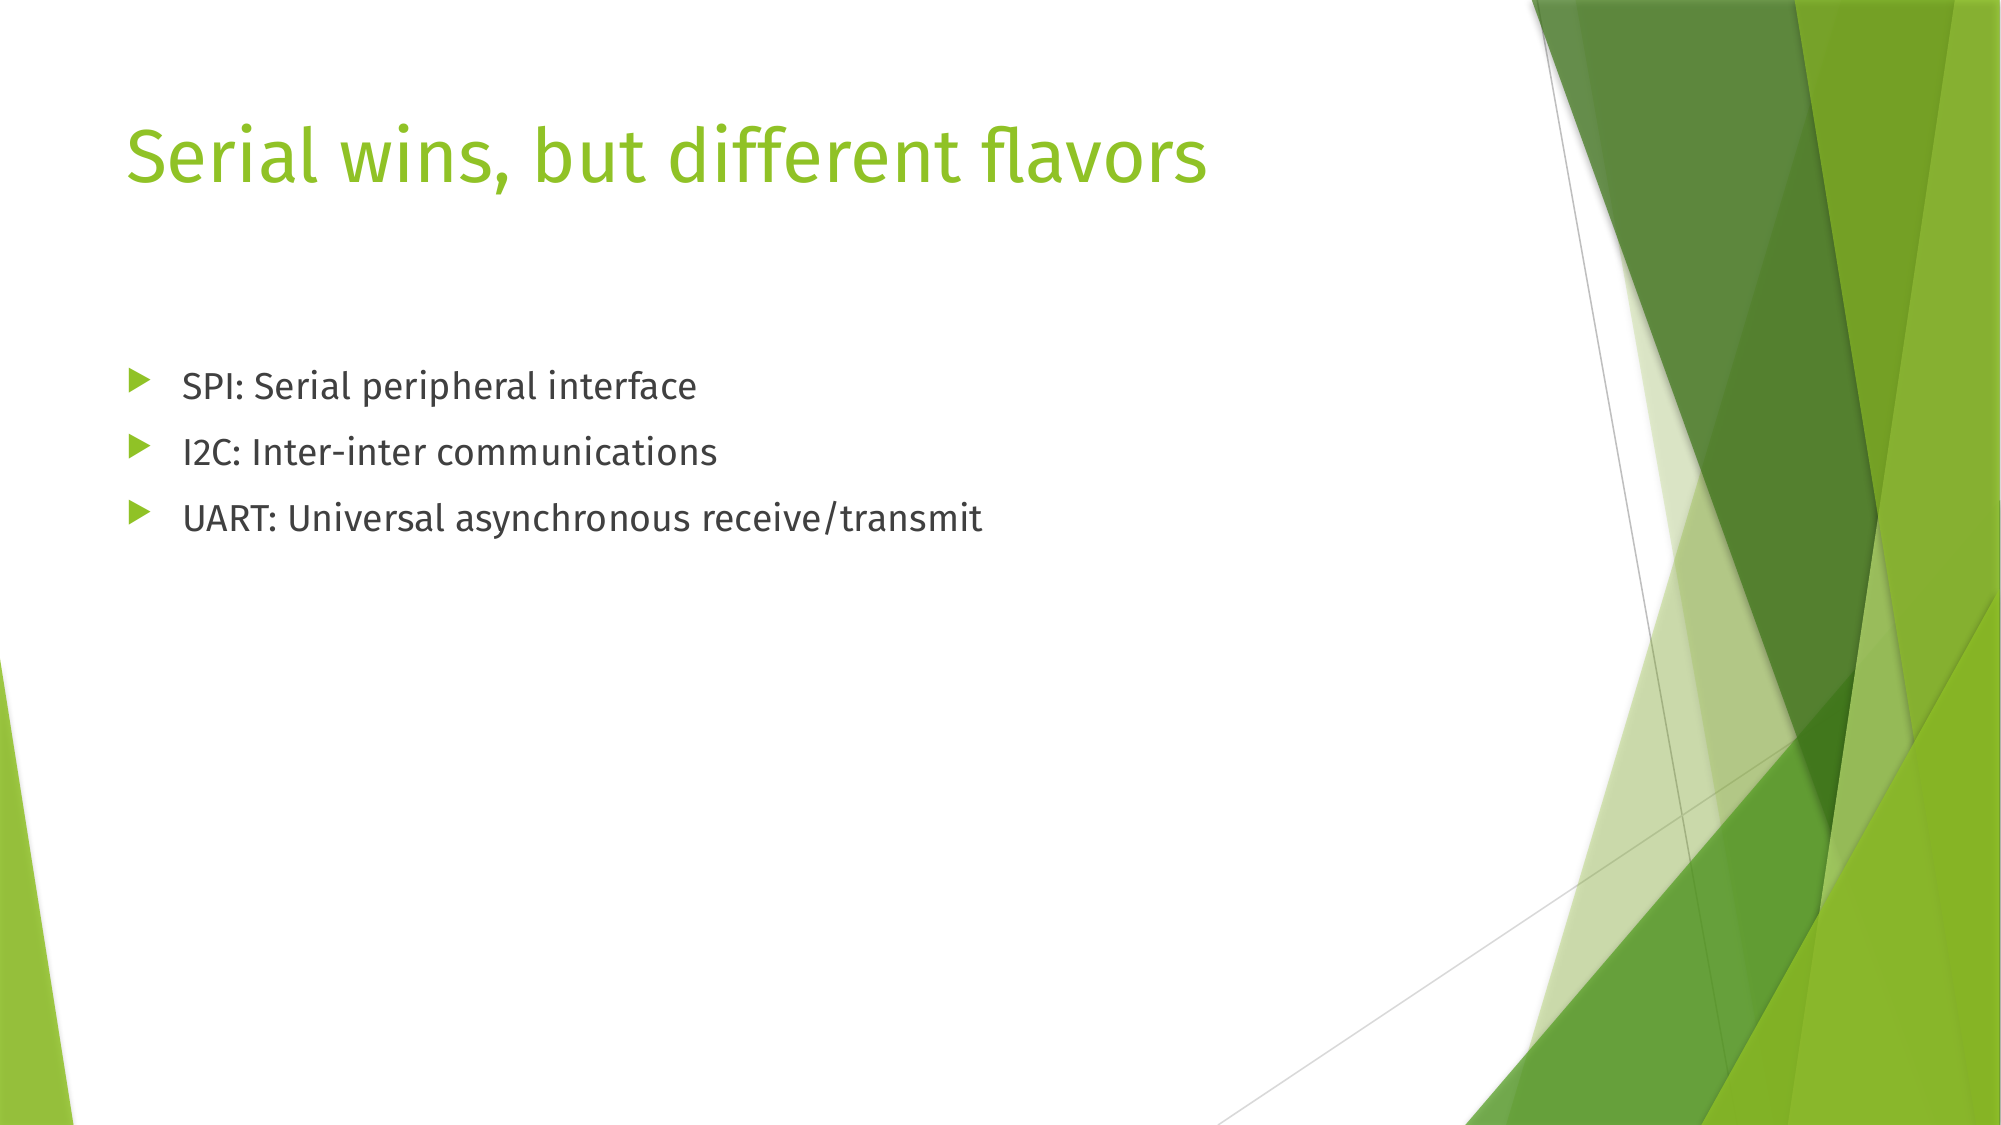

# Serial wins, but different flavors
SPI: Serial peripheral interface
I2C: Inter-inter communications
UART: Universal asynchronous receive/transmit